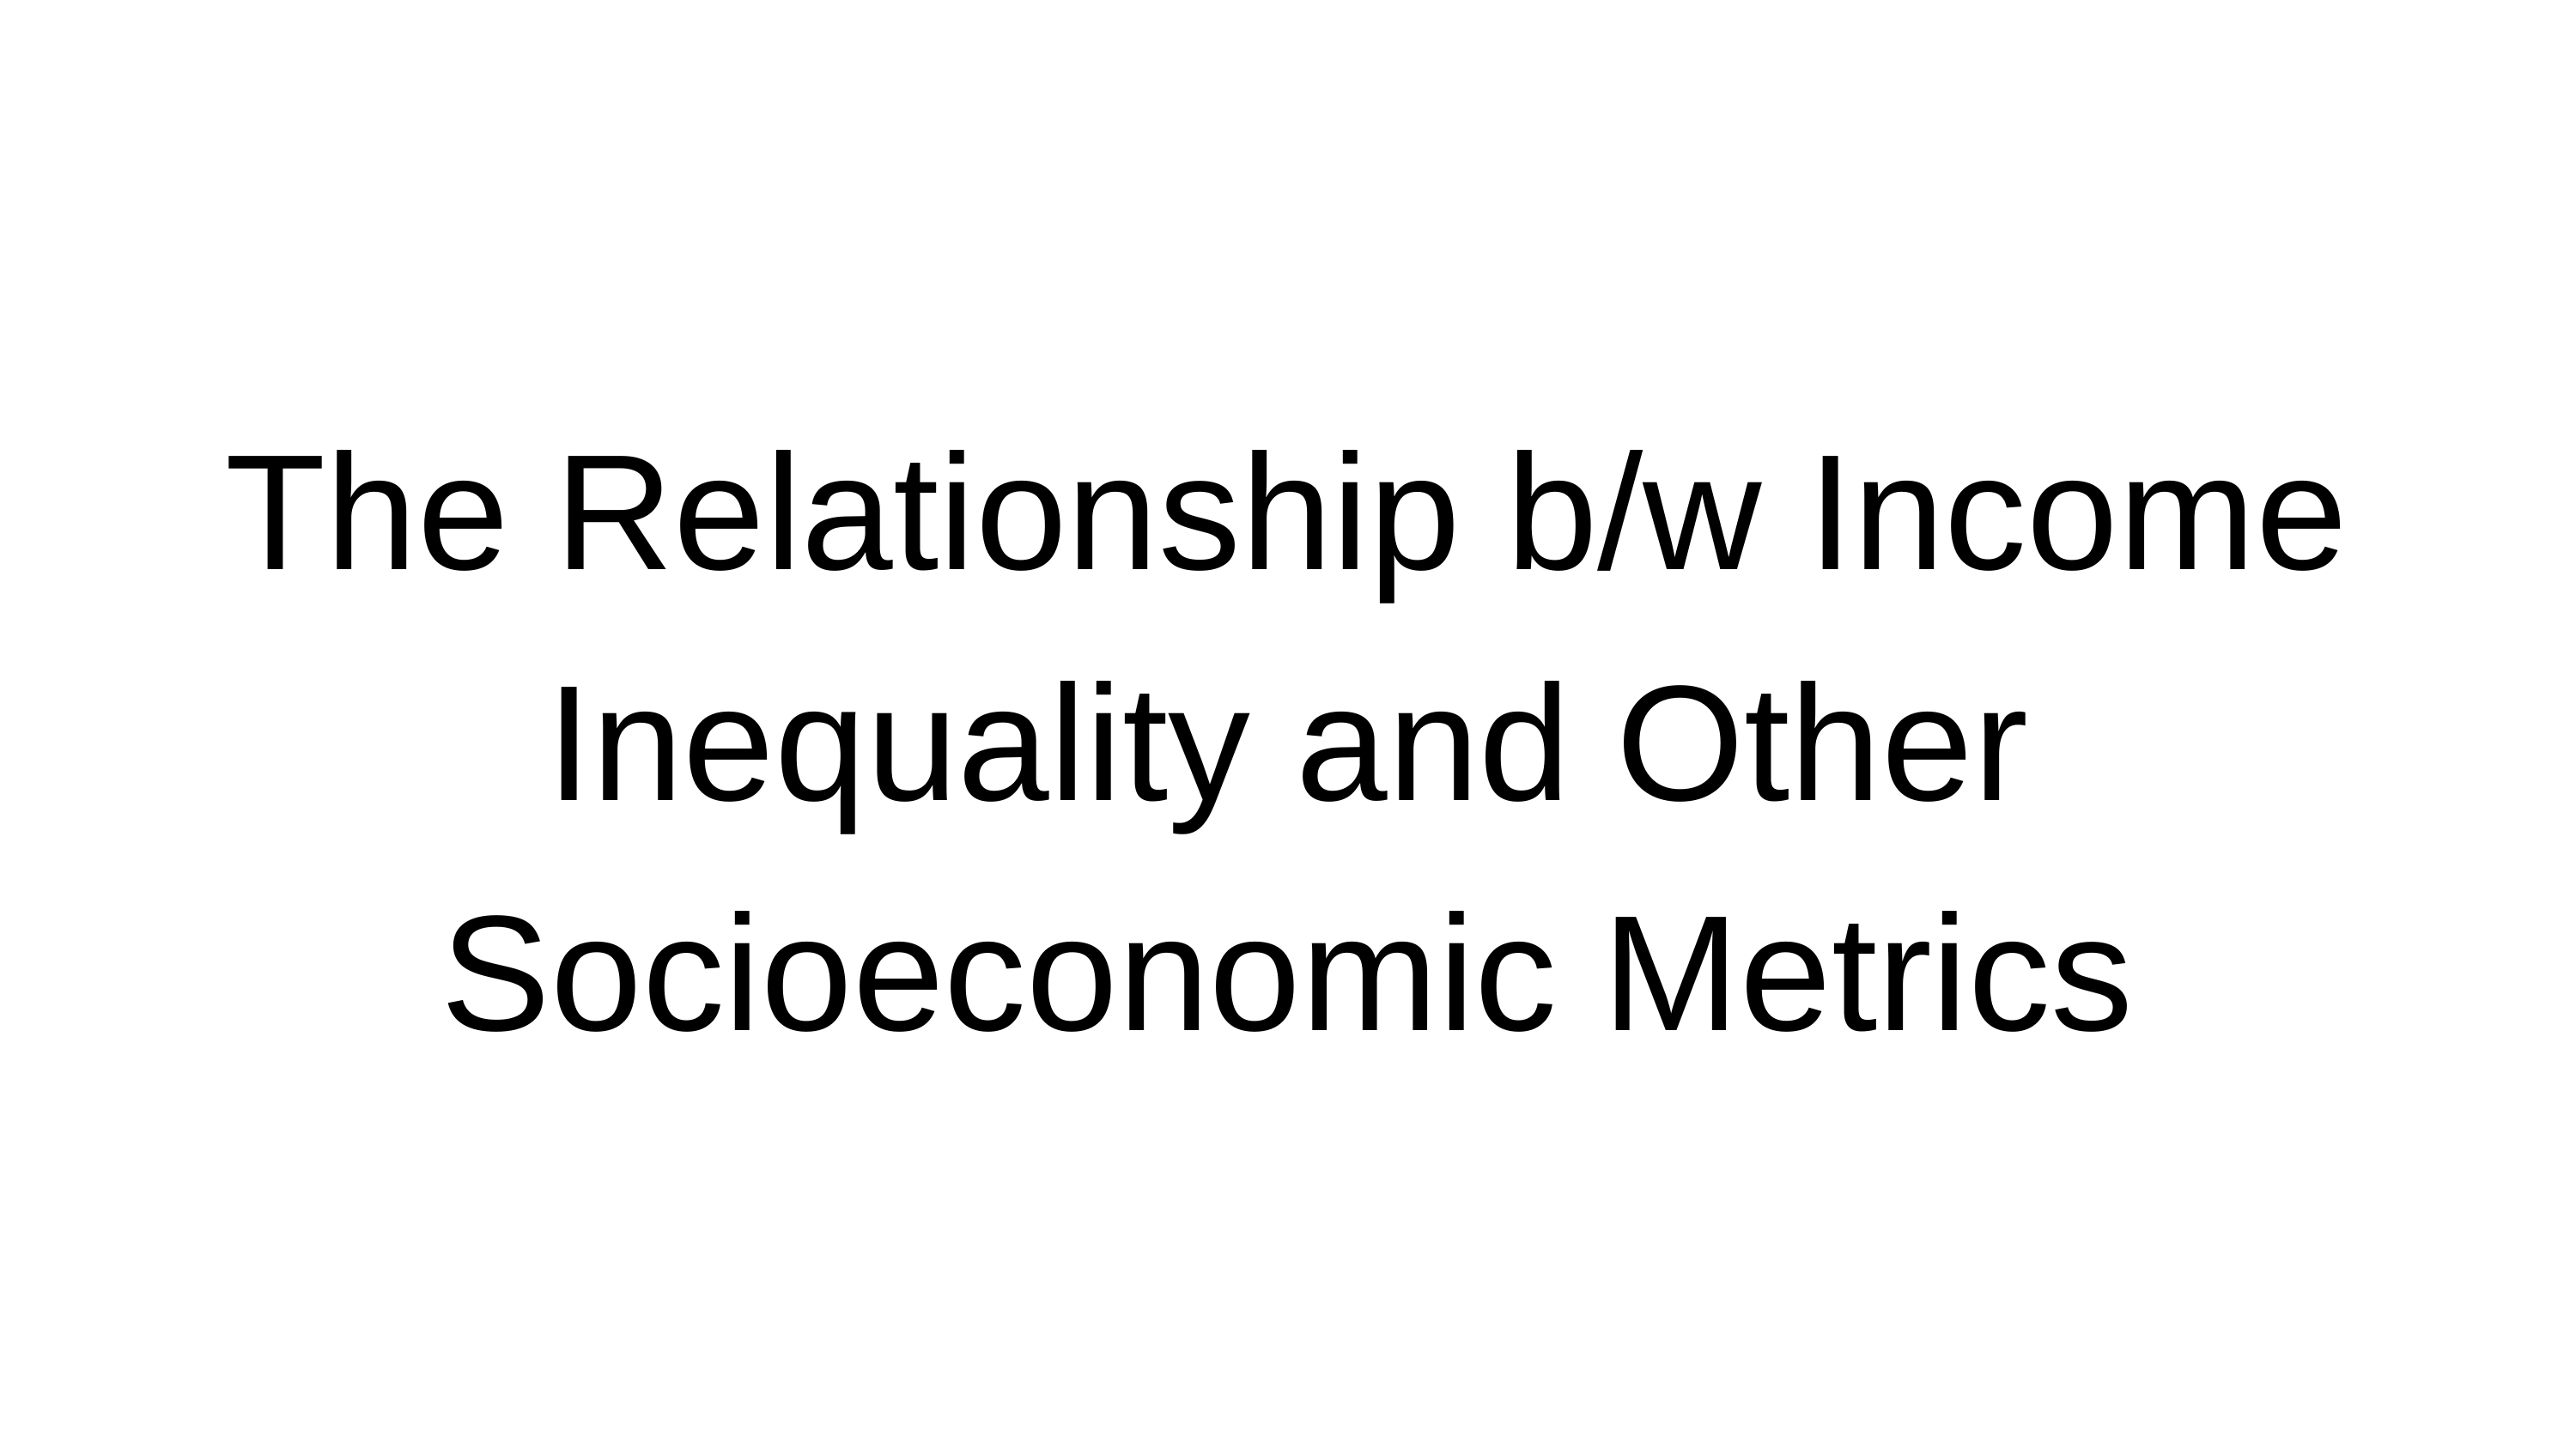

The Relationship b/w Income Inequality and Other Socioeconomic Metrics